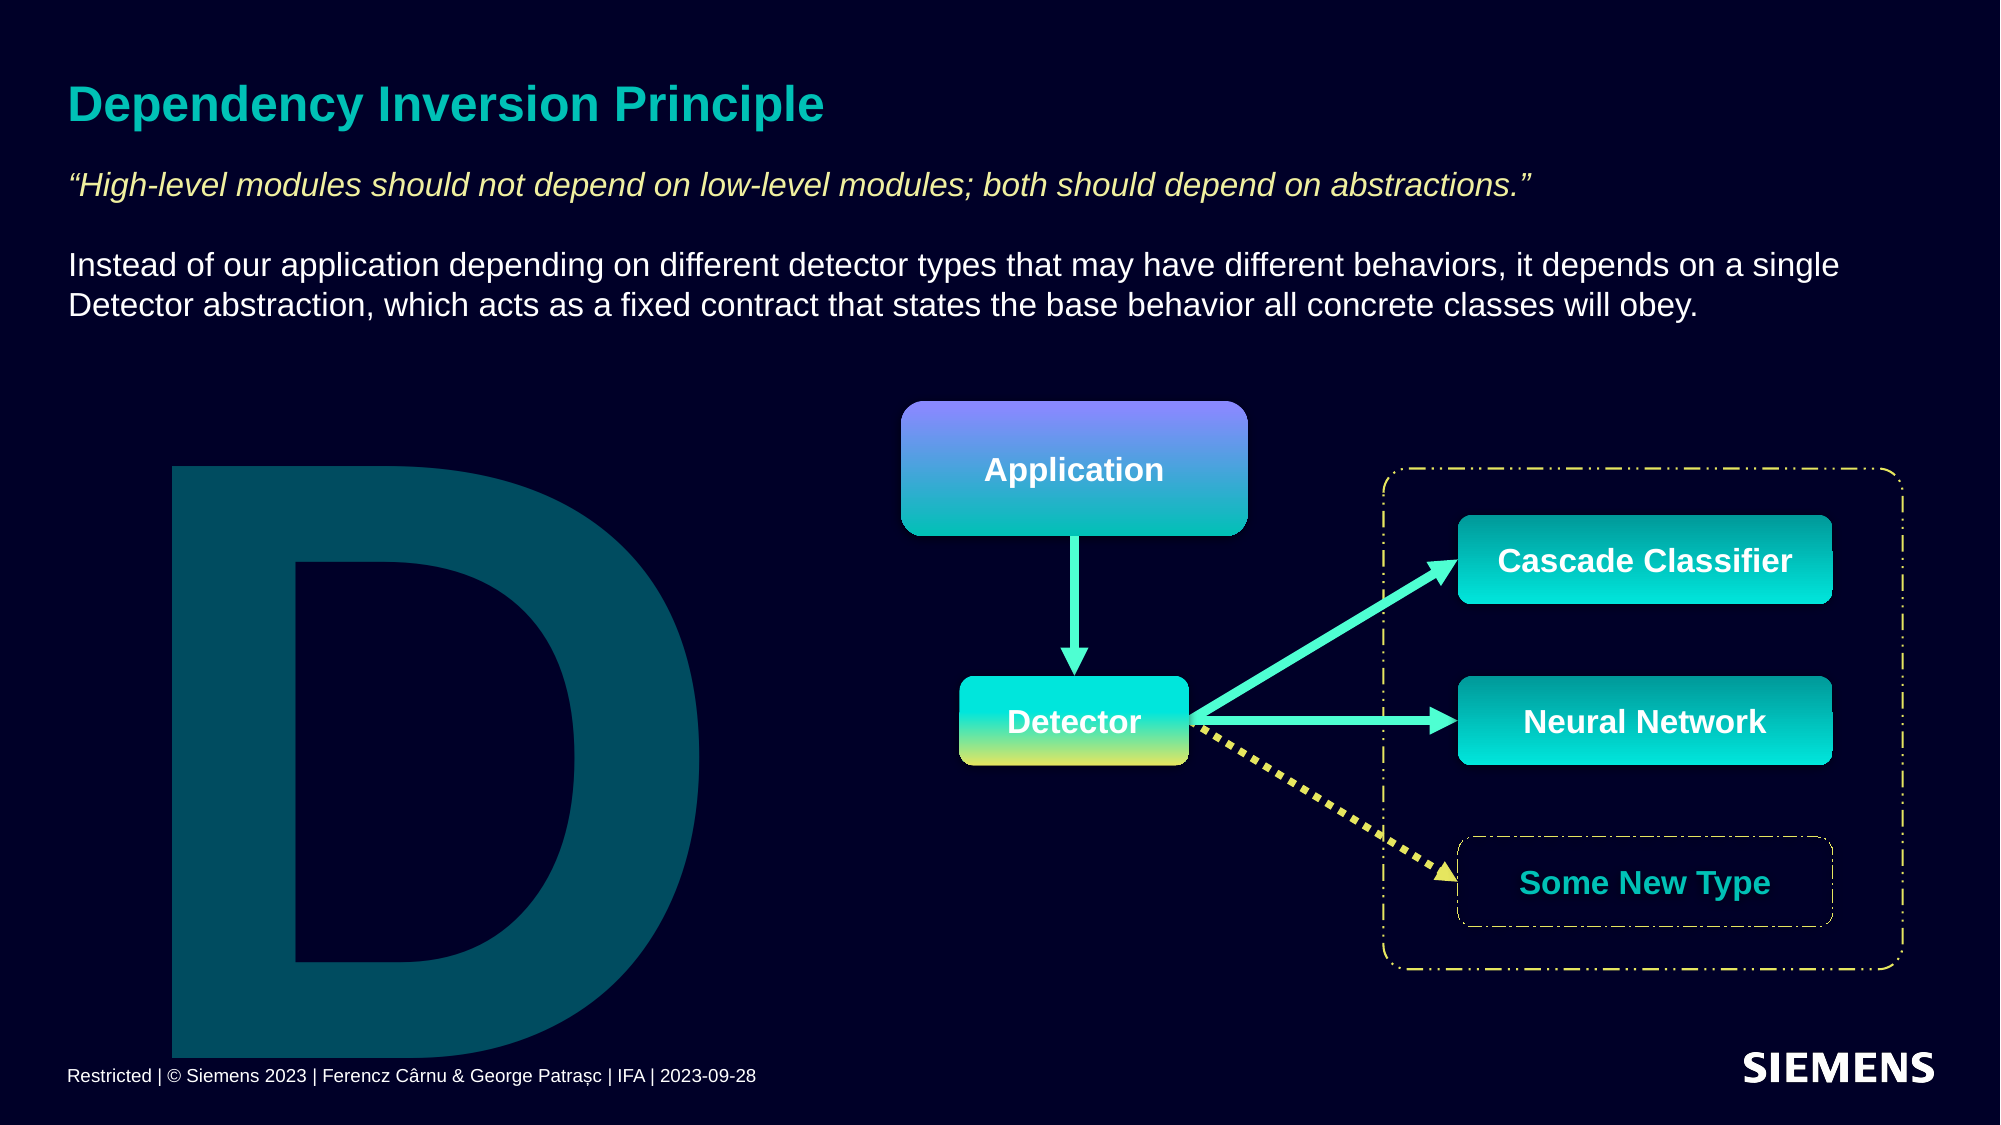

# Dependency Inversion Principle
“High-level modules should not depend on low-level modules; both should depend on abstractions.”

Instead of our application depending on different detector types that may have different behaviors, it depends on a single Detector abstraction, which acts as a fixed contract that states the base behavior all concrete classes will obey.
D
Application

Cascade Classifier
Detector
Neural Network
Some New Type
Restricted | © Siemens 2023 | Ferencz Cârnu & George Patrașc | IFA | 2023-09-28